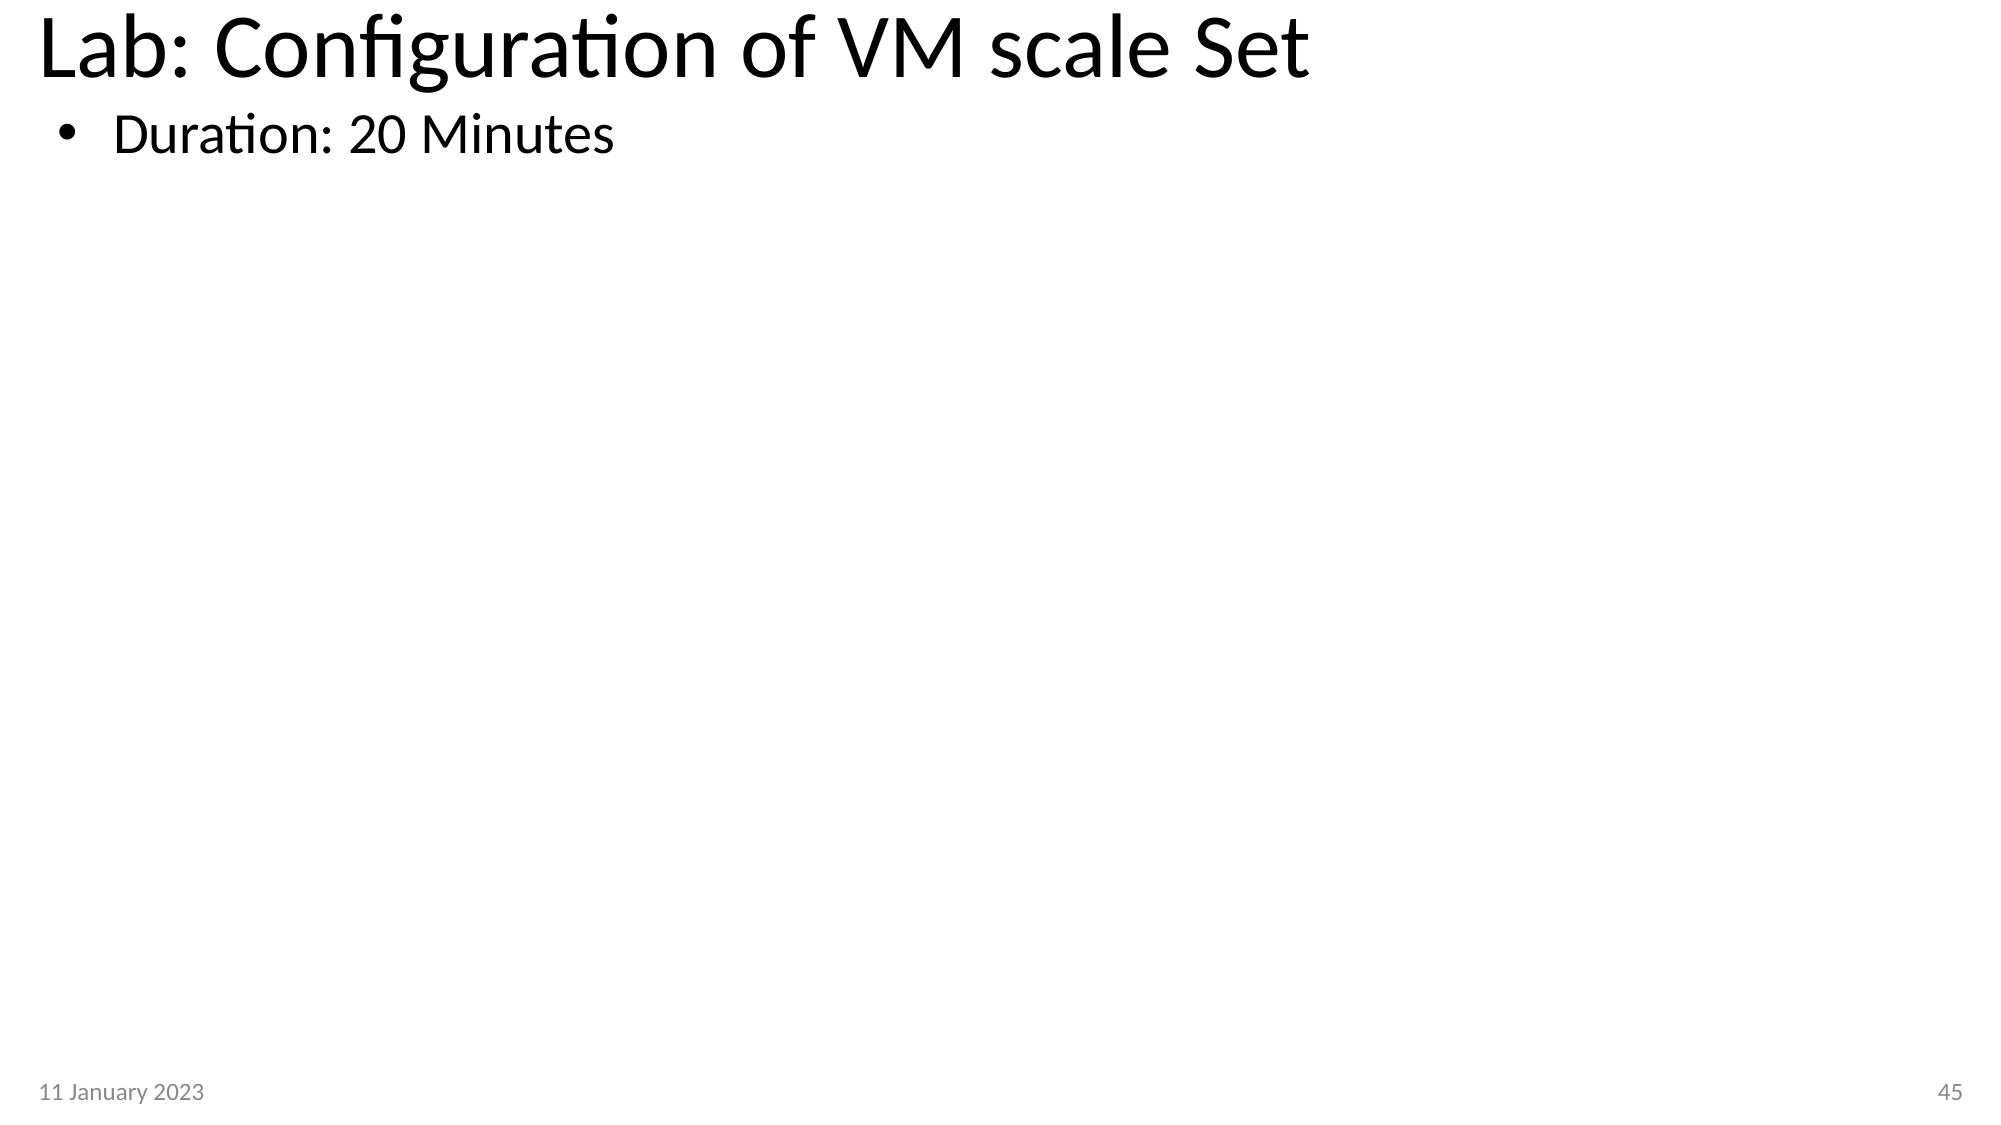

# Lab: Configuration of VM scale Set
Duration: 20 Minutes
11 January 2023
45